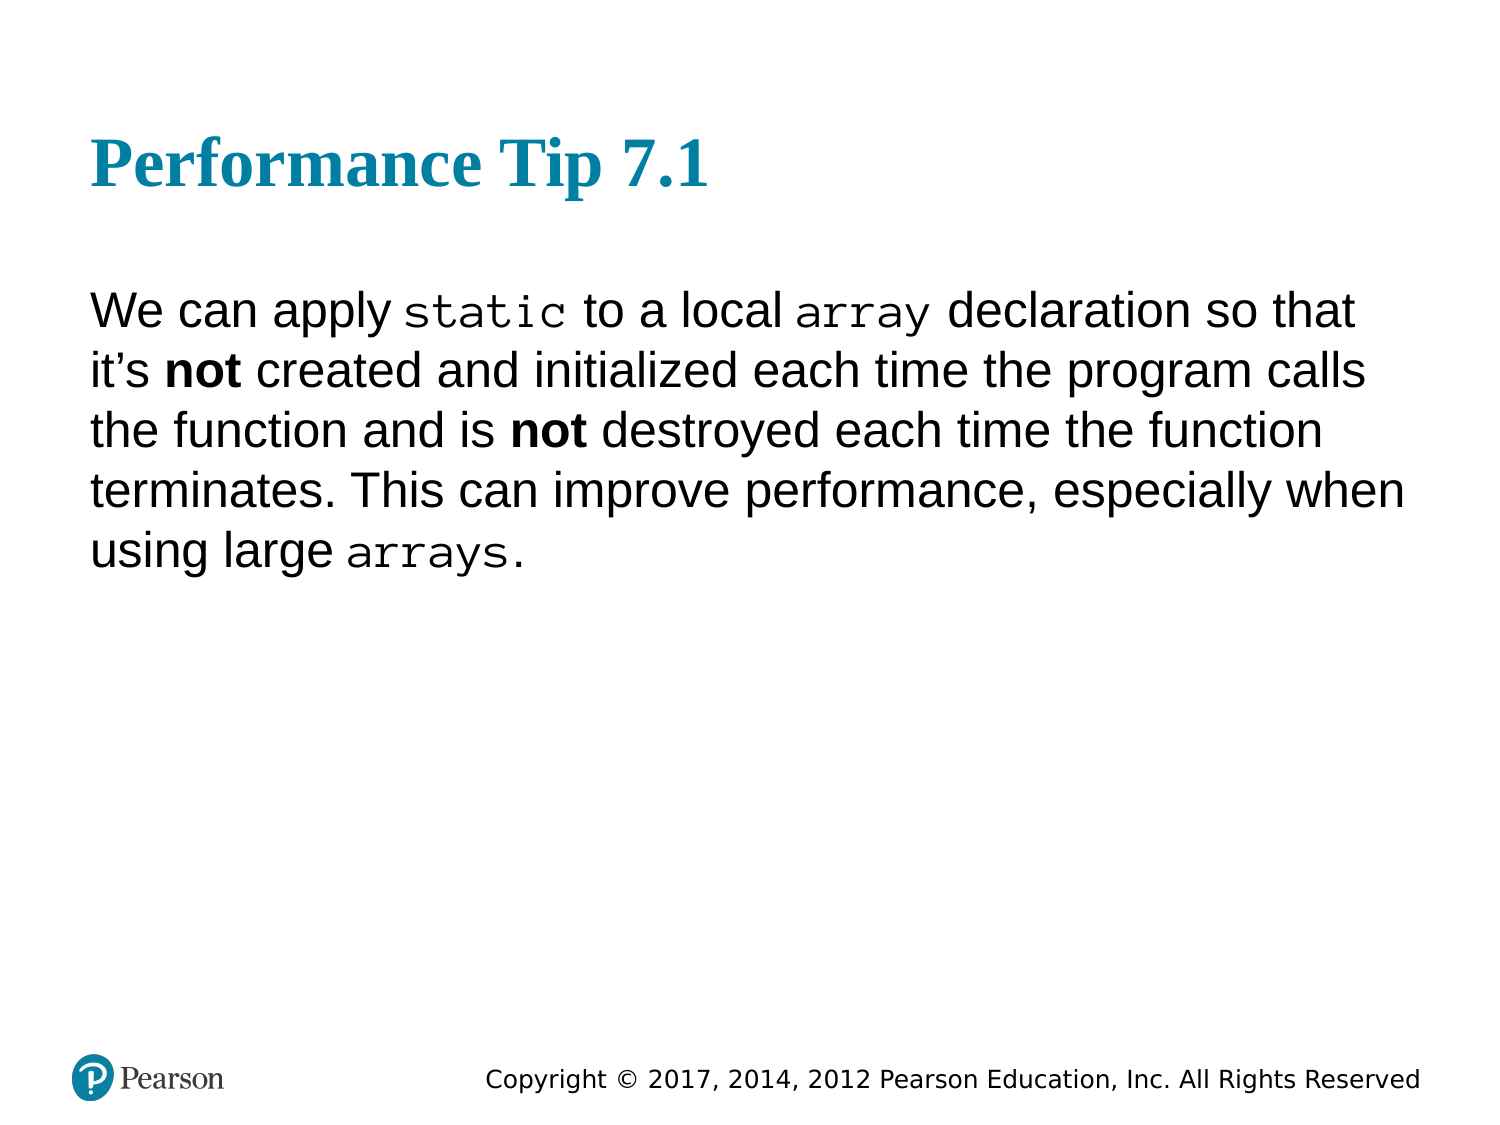

# Performance Tip 7.1
We can apply static to a local array declaration so that it’s not created and initialized each time the program calls the function and is not destroyed each time the function terminates. This can improve performance, especially when using large arrays.